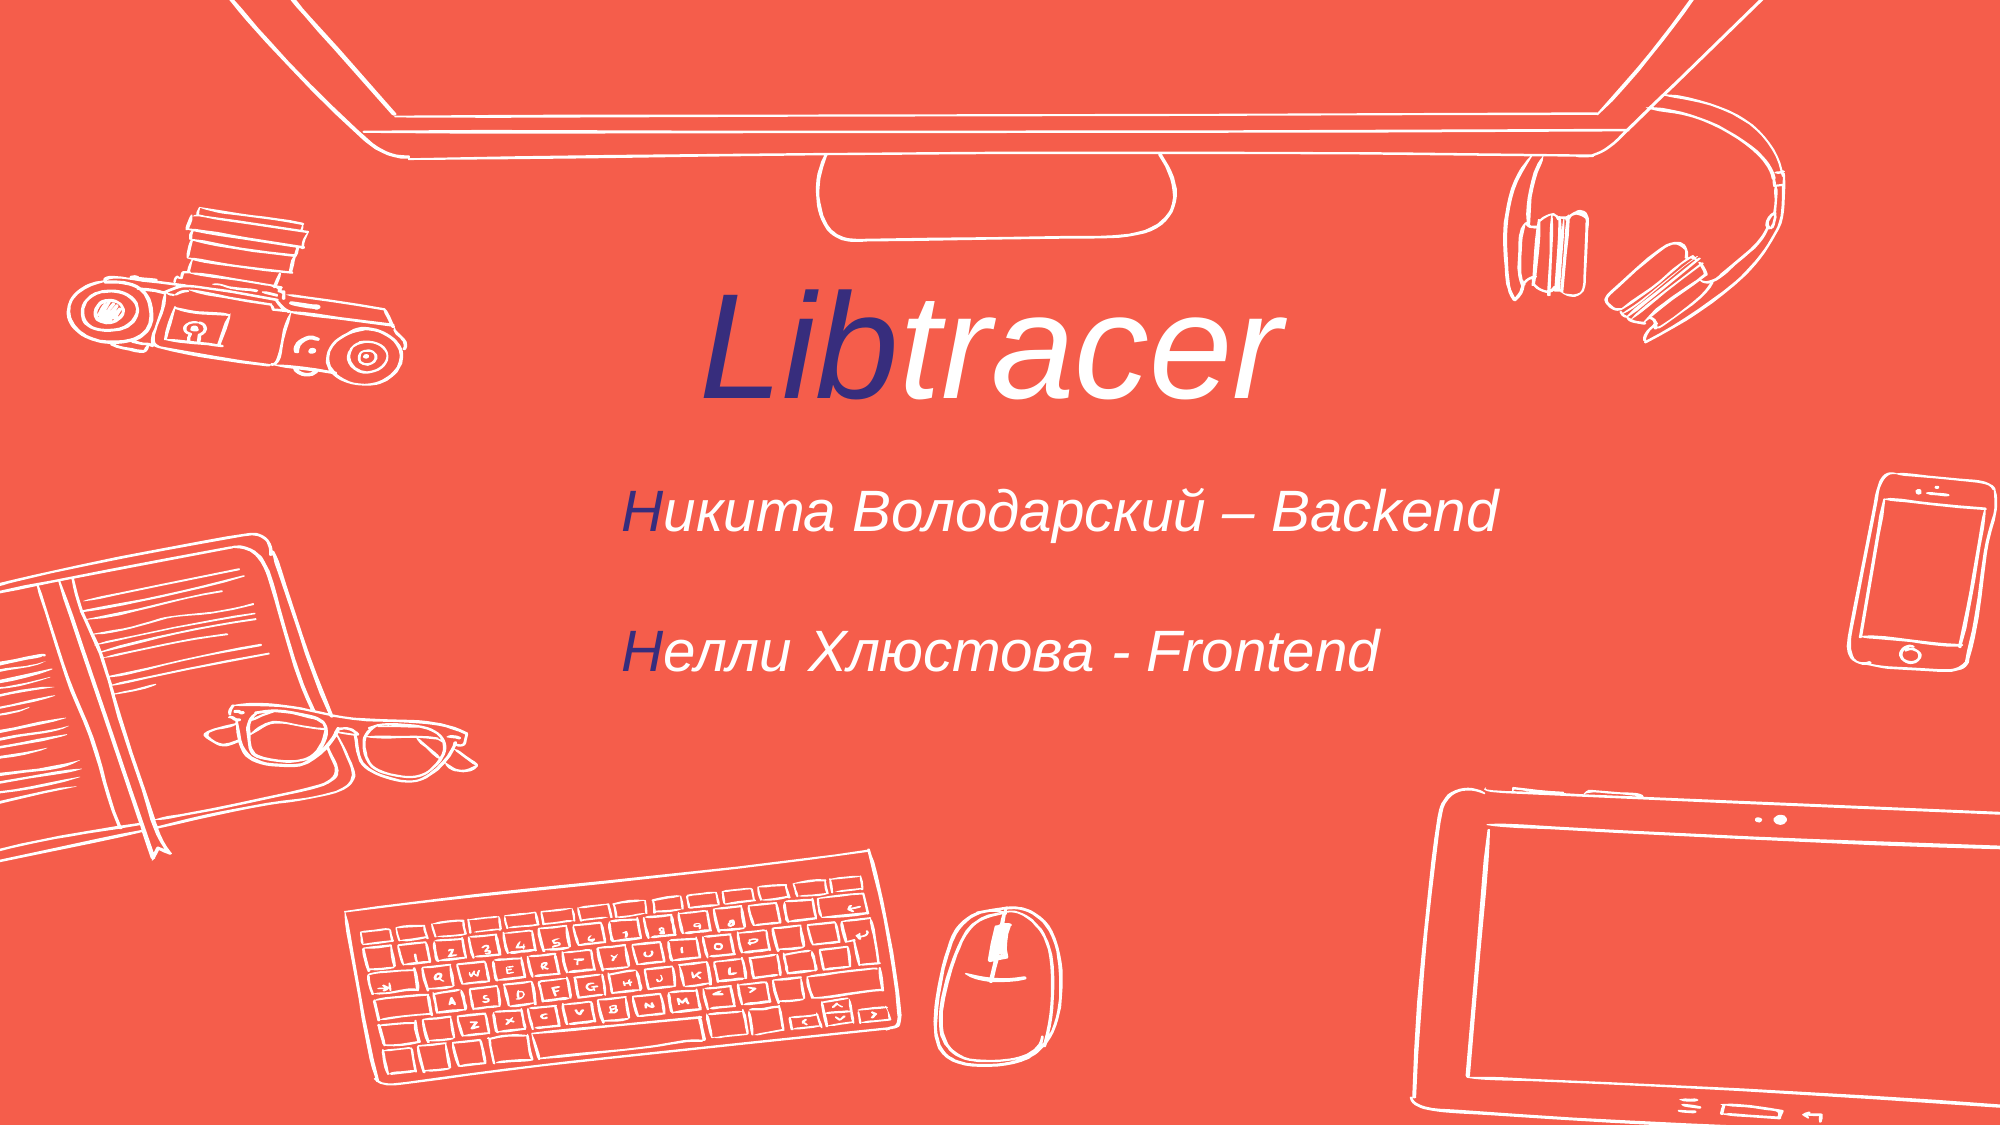

# Libtracer
Никита Володарский – Backend

Нелли Хлюстова - Frontend